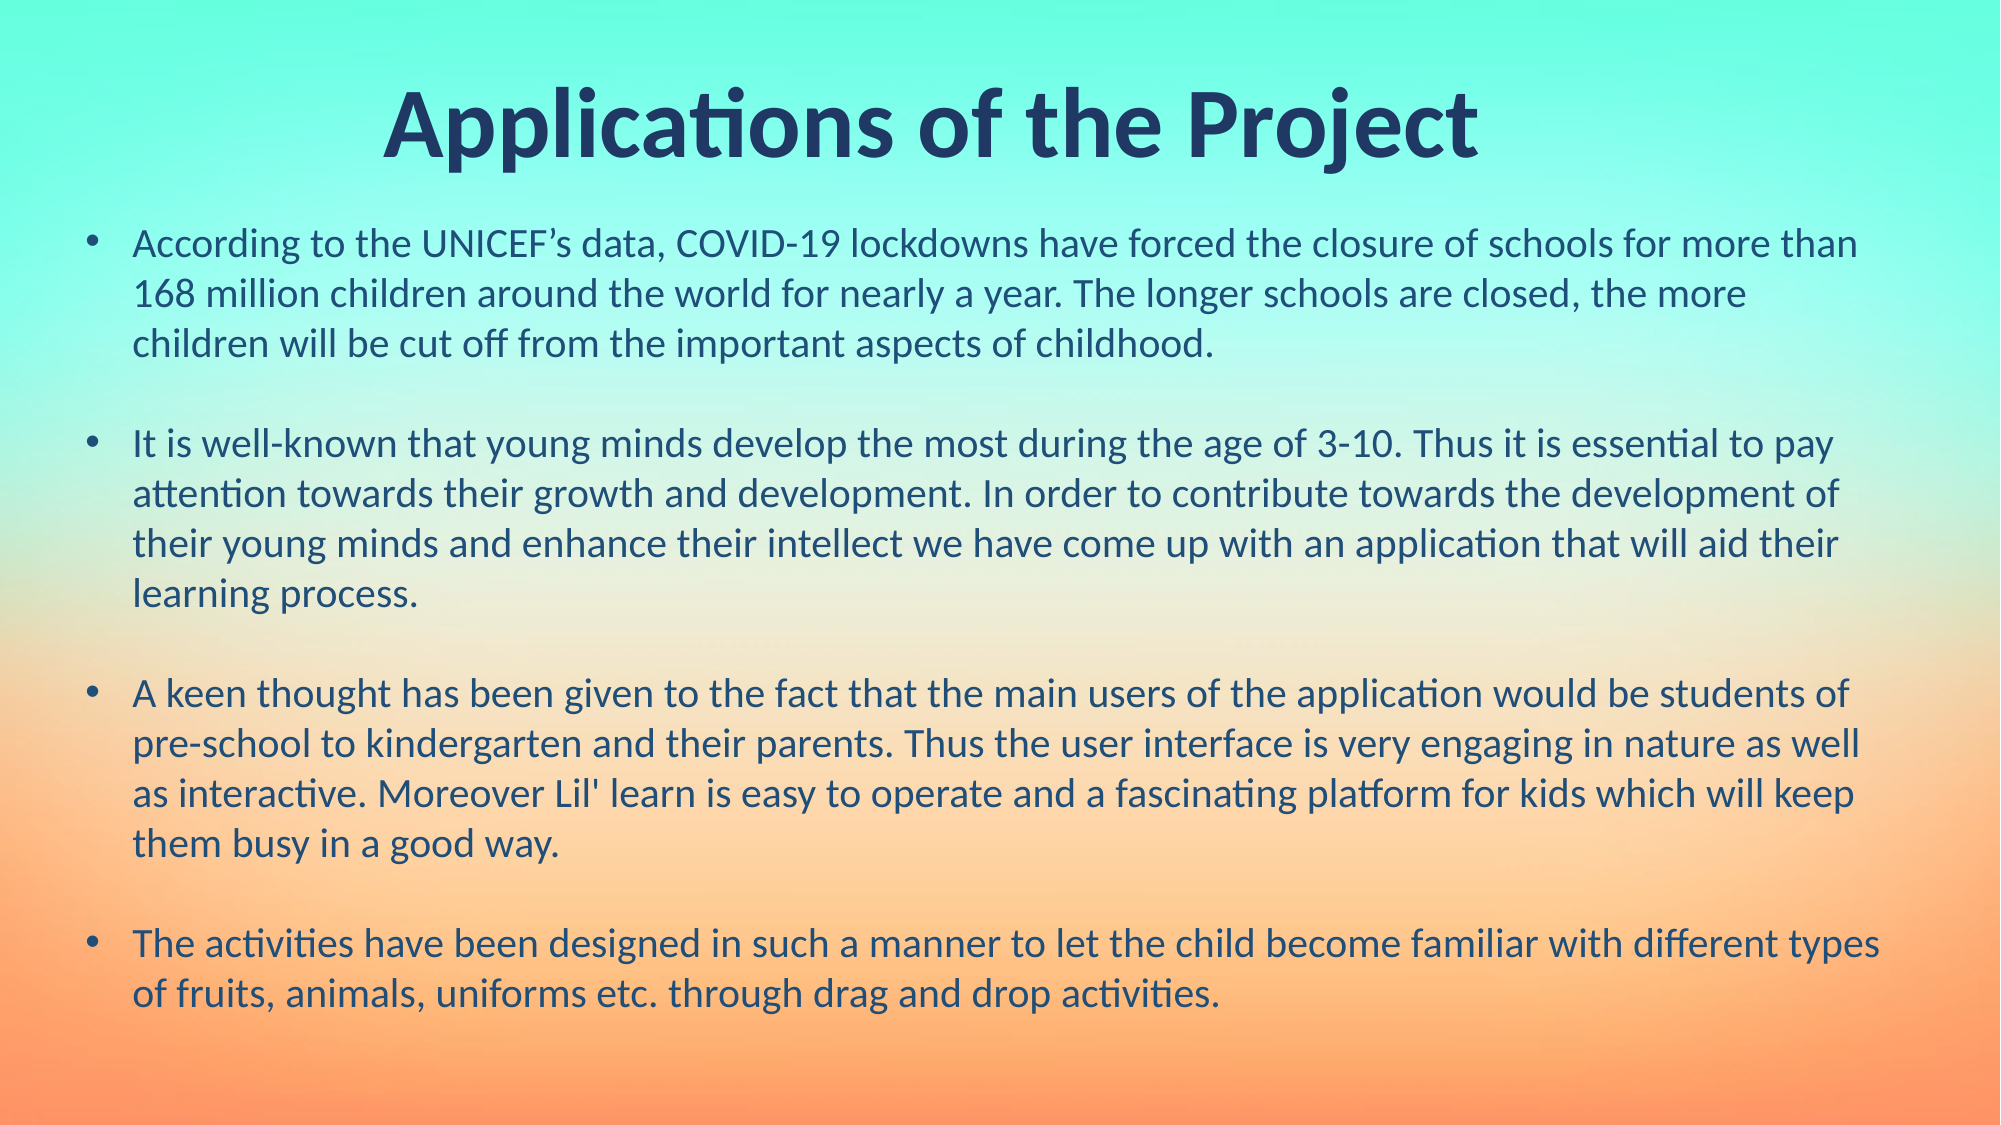

Applications of the Project
According to the UNICEF’s data, COVID-19 lockdowns have forced the closure of schools for more than 168 million children around the world for nearly a year. The longer schools are closed, the more children will be cut off from the important aspects of childhood.

It is well-known that young minds develop the most during the age of 3-10. Thus it is essential to pay attention towards their growth and development. In order to contribute towards the development of their young minds and enhance their intellect we have come up with an application that will aid their learning process.

A keen thought has been given to the fact that the main users of the application would be students of pre-school to kindergarten and their parents. Thus the user interface is very engaging in nature as well as interactive. Moreover Lil' learn is easy to operate and a fascinating platform for kids which will keep them busy in a good way.

The activities have been designed in such a manner to let the child become familiar with different types of fruits, animals, uniforms etc. through drag and drop activities.